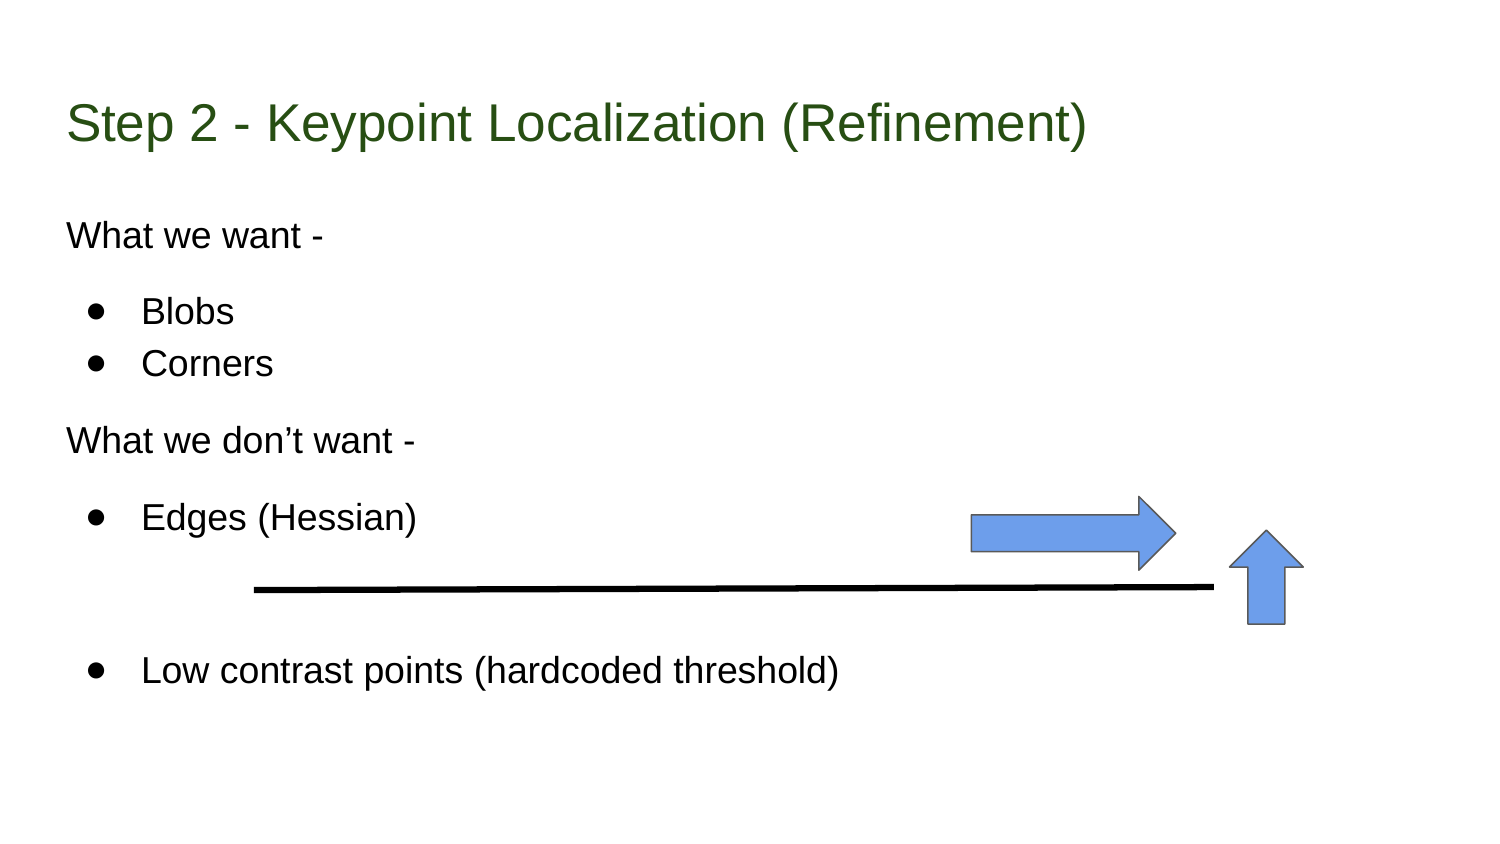

# Step 2 - Keypoint Localization (Refinement)
What we want -
Blobs
Corners
What we don’t want -
Edges (Hessian)

Low contrast points (hardcoded threshold)